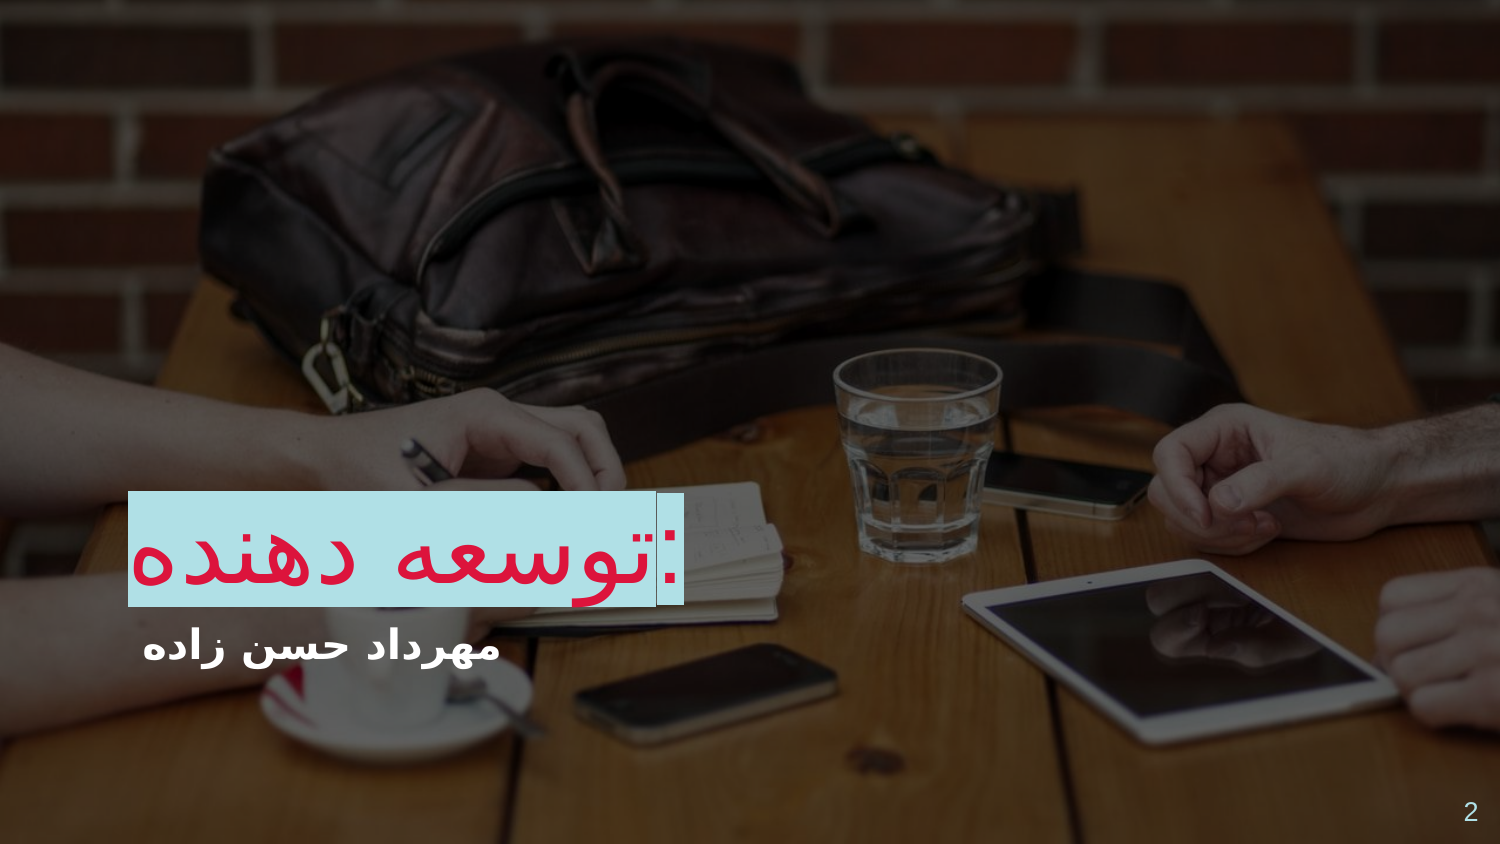

# توسعه دهنده:
مهرداد حسن زاده
2